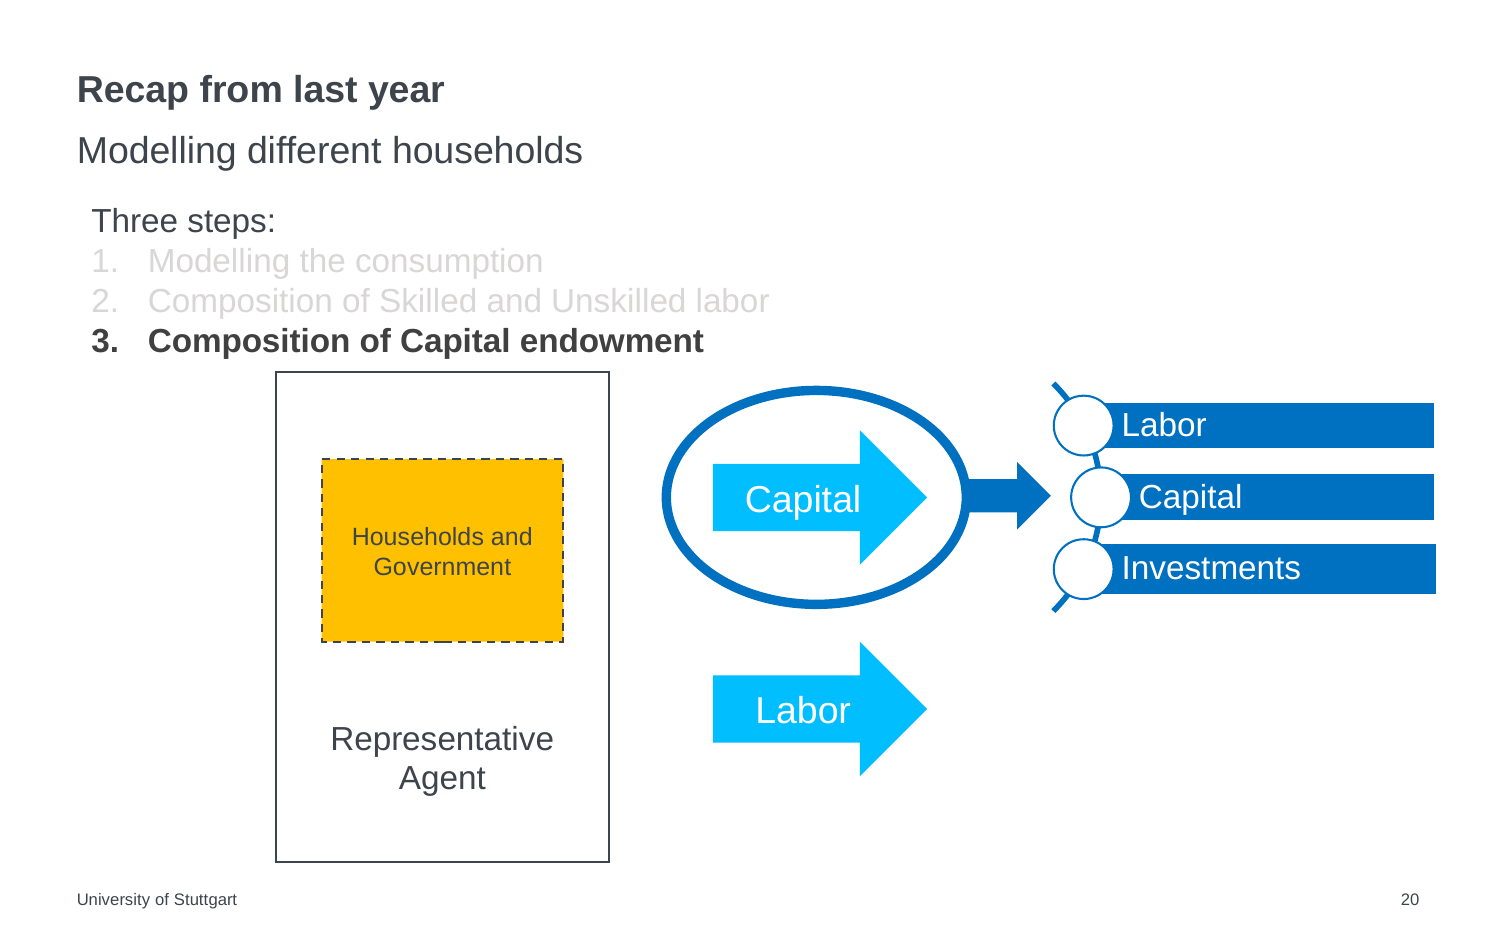

# Recap from last year
Modelling different households
Three steps:
Modelling the consumption
Composition of Skilled and Unskilled labor
Composition of Capital endowment

Representative Agent
Labor
Capital
Investments

Capital
Households and Government

Labor
University of Stuttgart
20